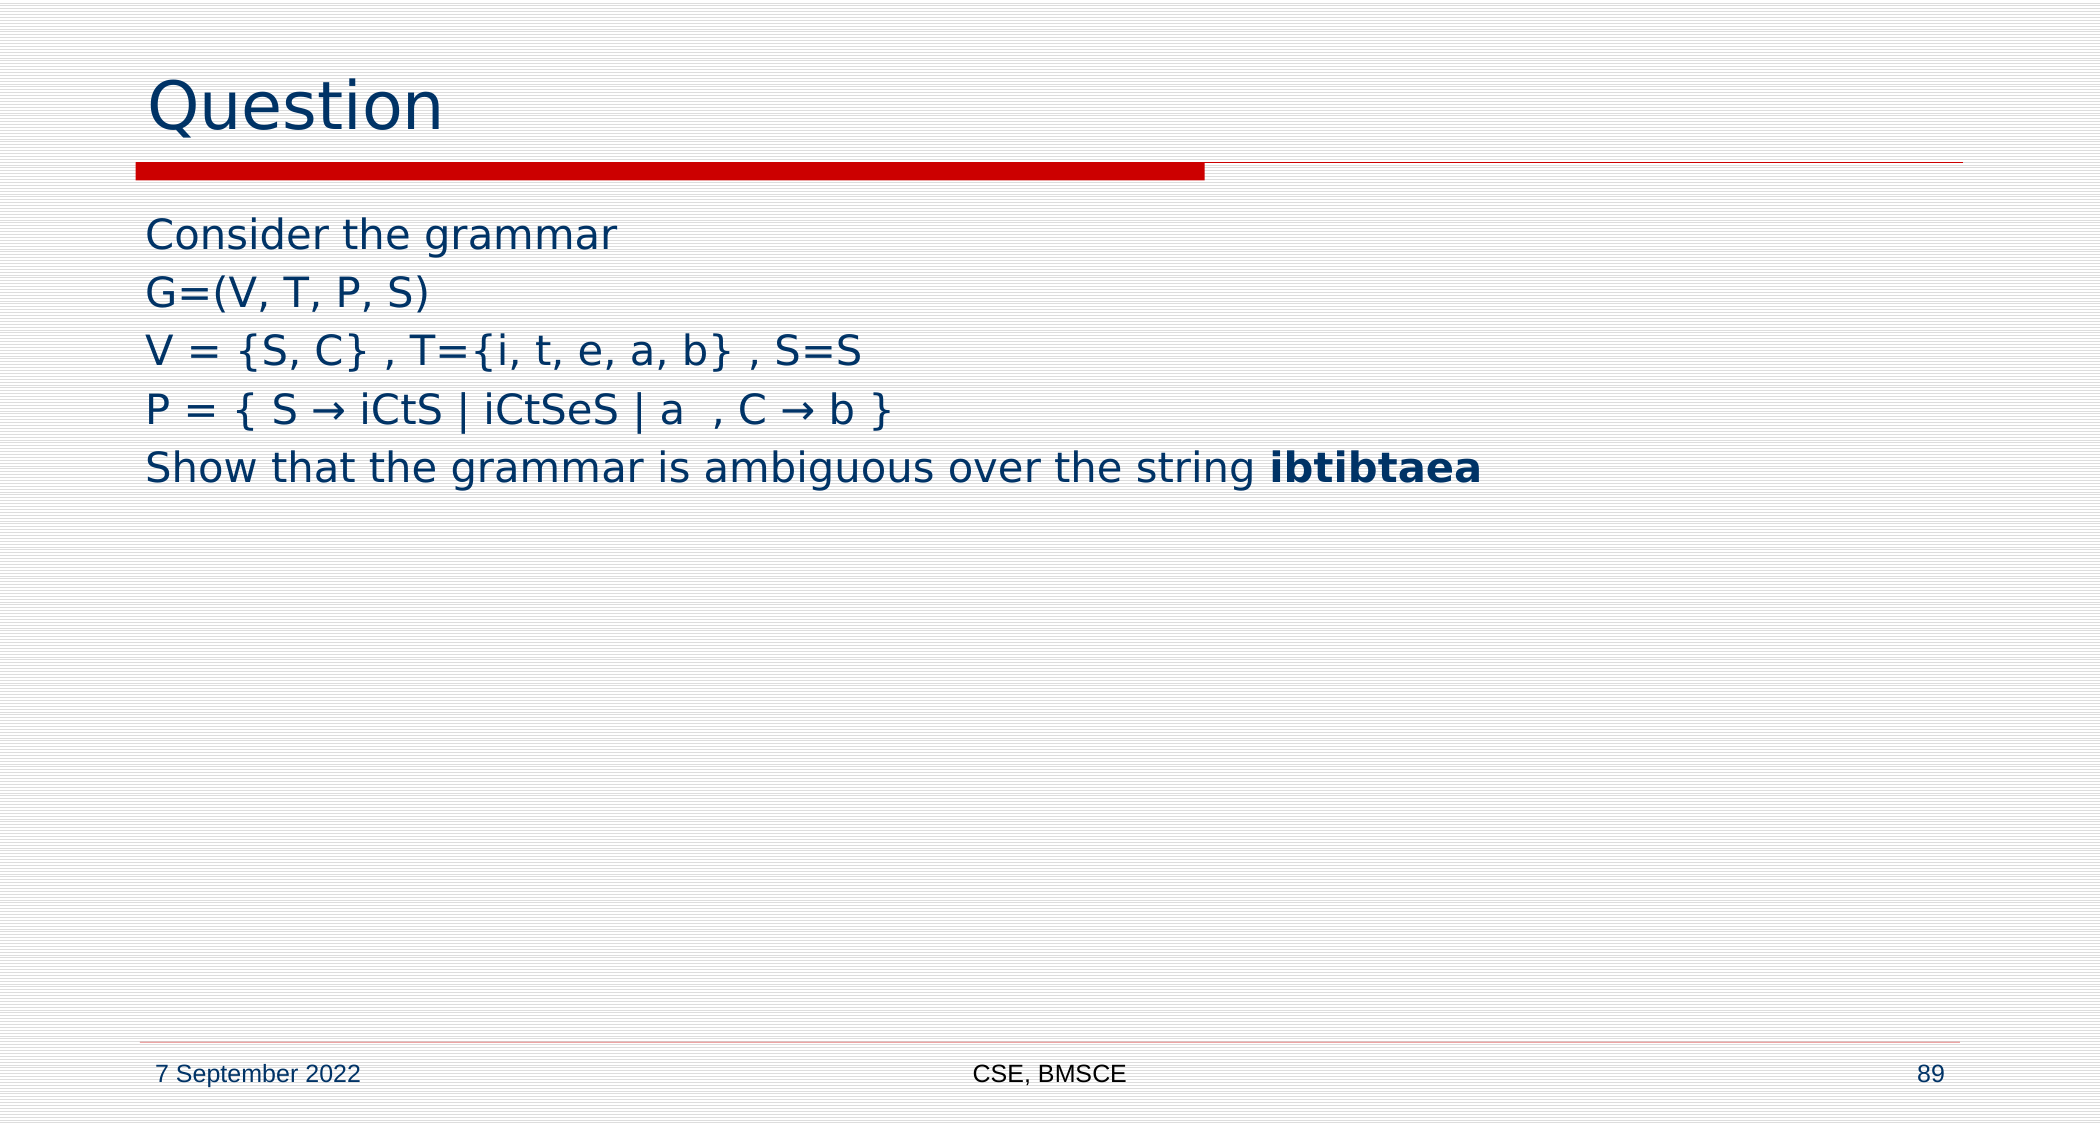

# Question
Consider the grammar
G=(V, T, P, S)
V = {S, C} , T={i, t, e, a, b} , S=S
P = { S → iCtS | iCtSeS | a  , C → b }
Show that the grammar is ambiguous over the string ibtibtaea
CSE, BMSCE
89
7 September 2022